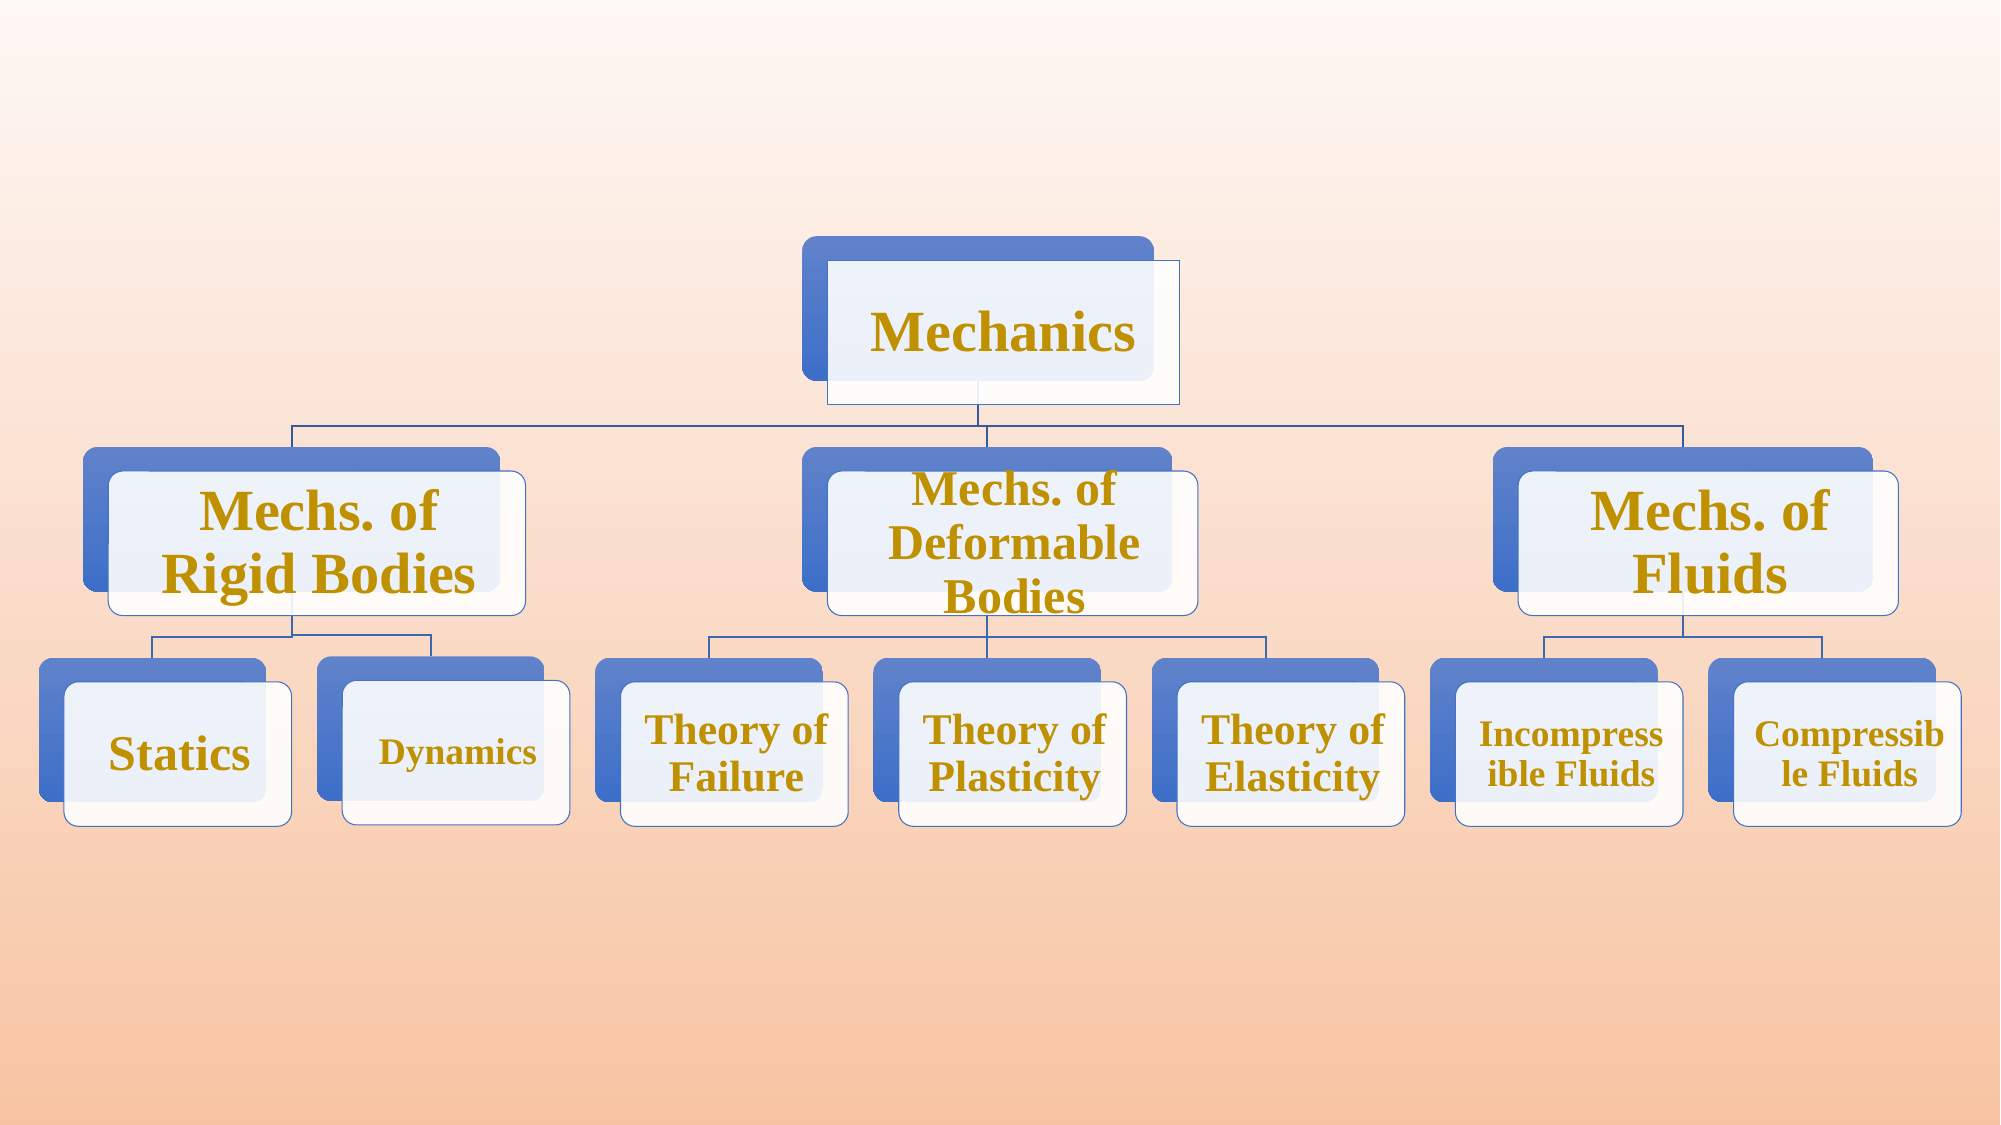

Mechanics
Mechs. of Rigid Bodies
Statics
Dynamics
Mechs. of Deformable Bodies
Theory of Failure
Theory of Plasticity
Theory of Elasticity
Mechs. of Fluids
Incompressible Fluids
Compressible Fluids
# Mechanics is divided into three parts as shown below: